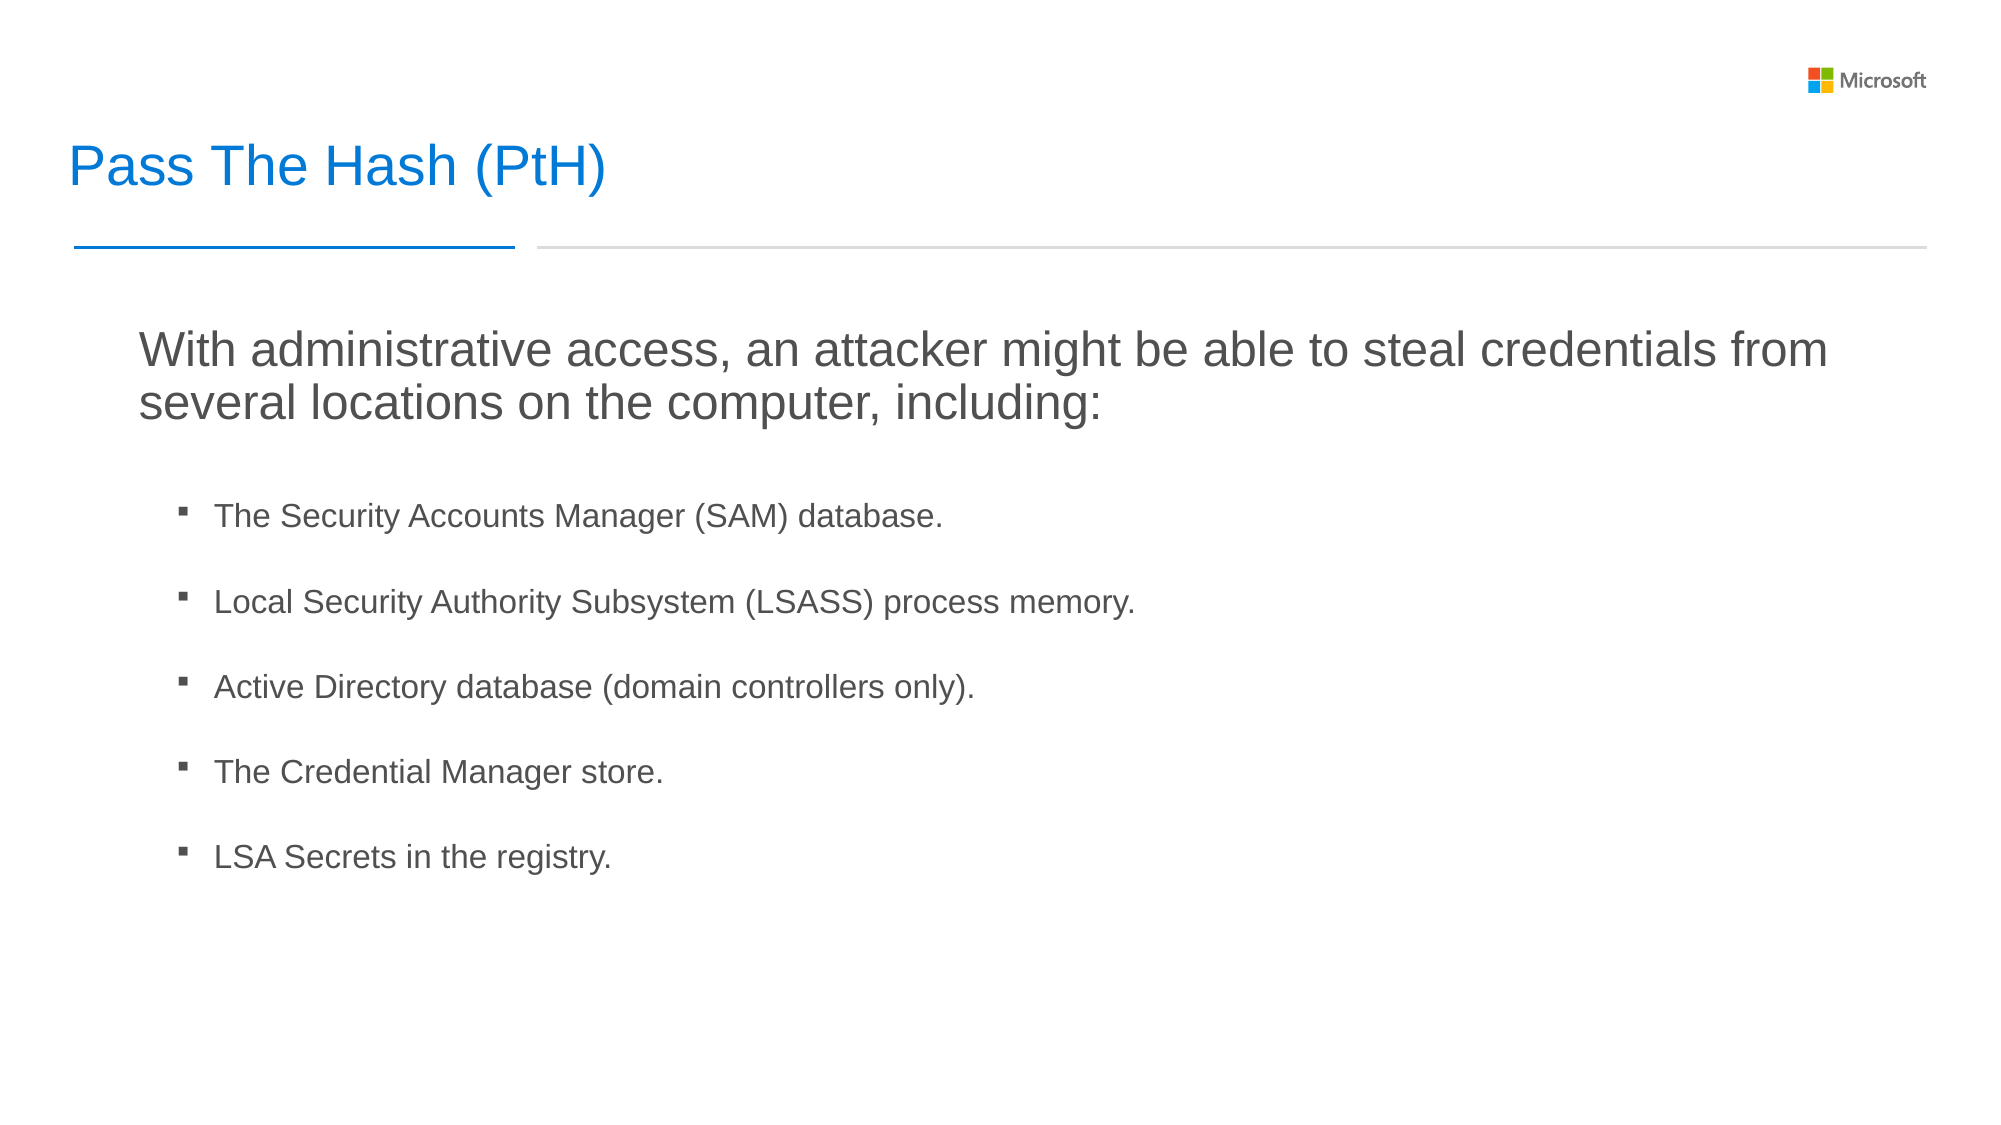

Pass The Hash (PtH)
With administrative access, an attacker might be able to steal credentials from several locations on the computer, including:

The Security Accounts Manager (SAM) database.

Local Security Authority Subsystem (LSASS) process memory.

Active Directory database (domain controllers only).

The Credential Manager store.

LSA Secrets in the registry.